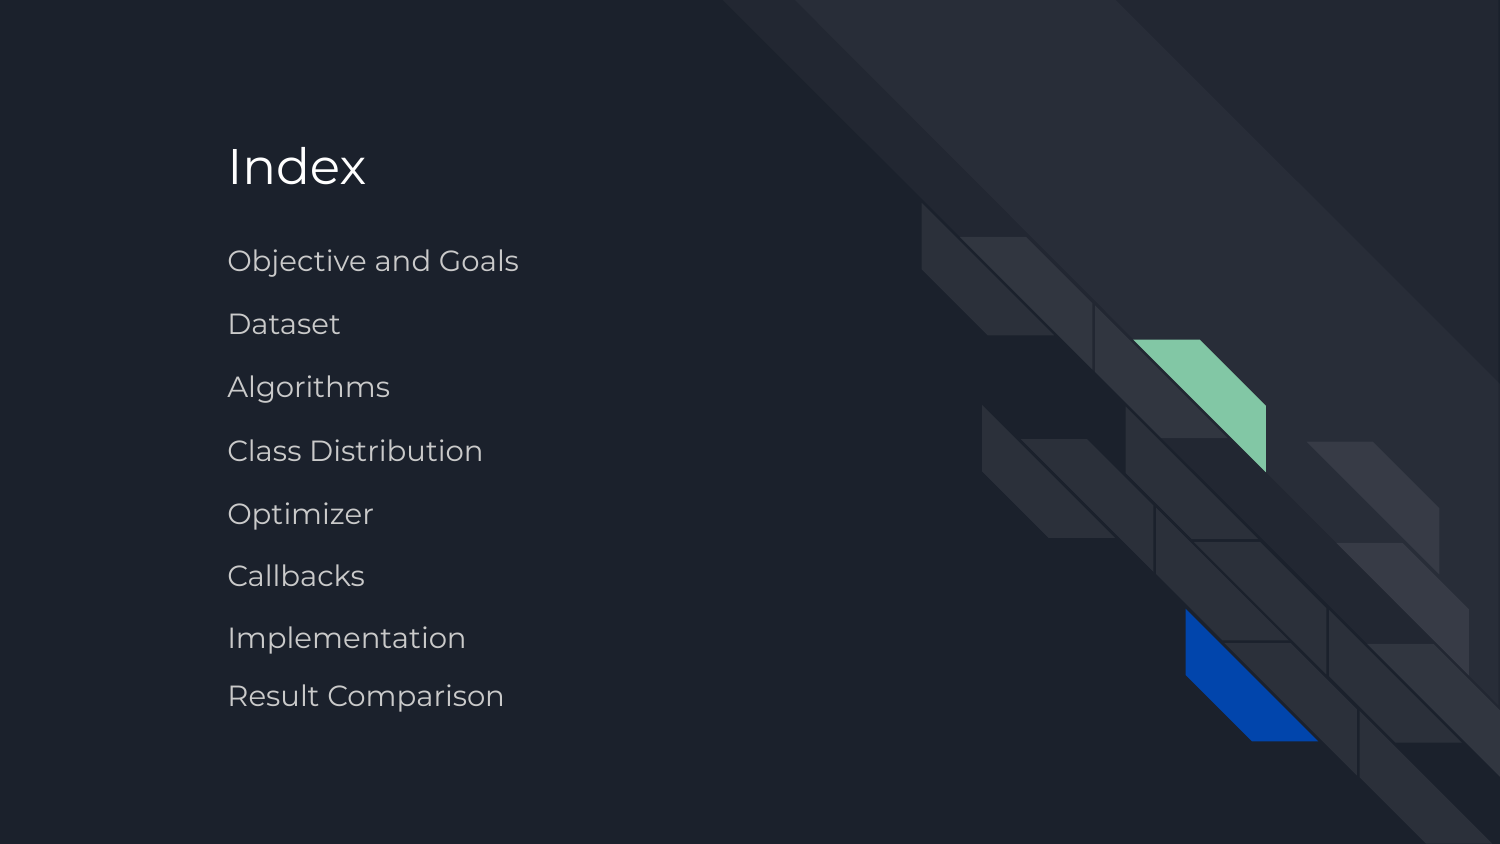

# Index
Objective and Goals
Dataset
Algorithms
Class Distribution
Optimizer
Callbacks
Implementation
Result Comparison